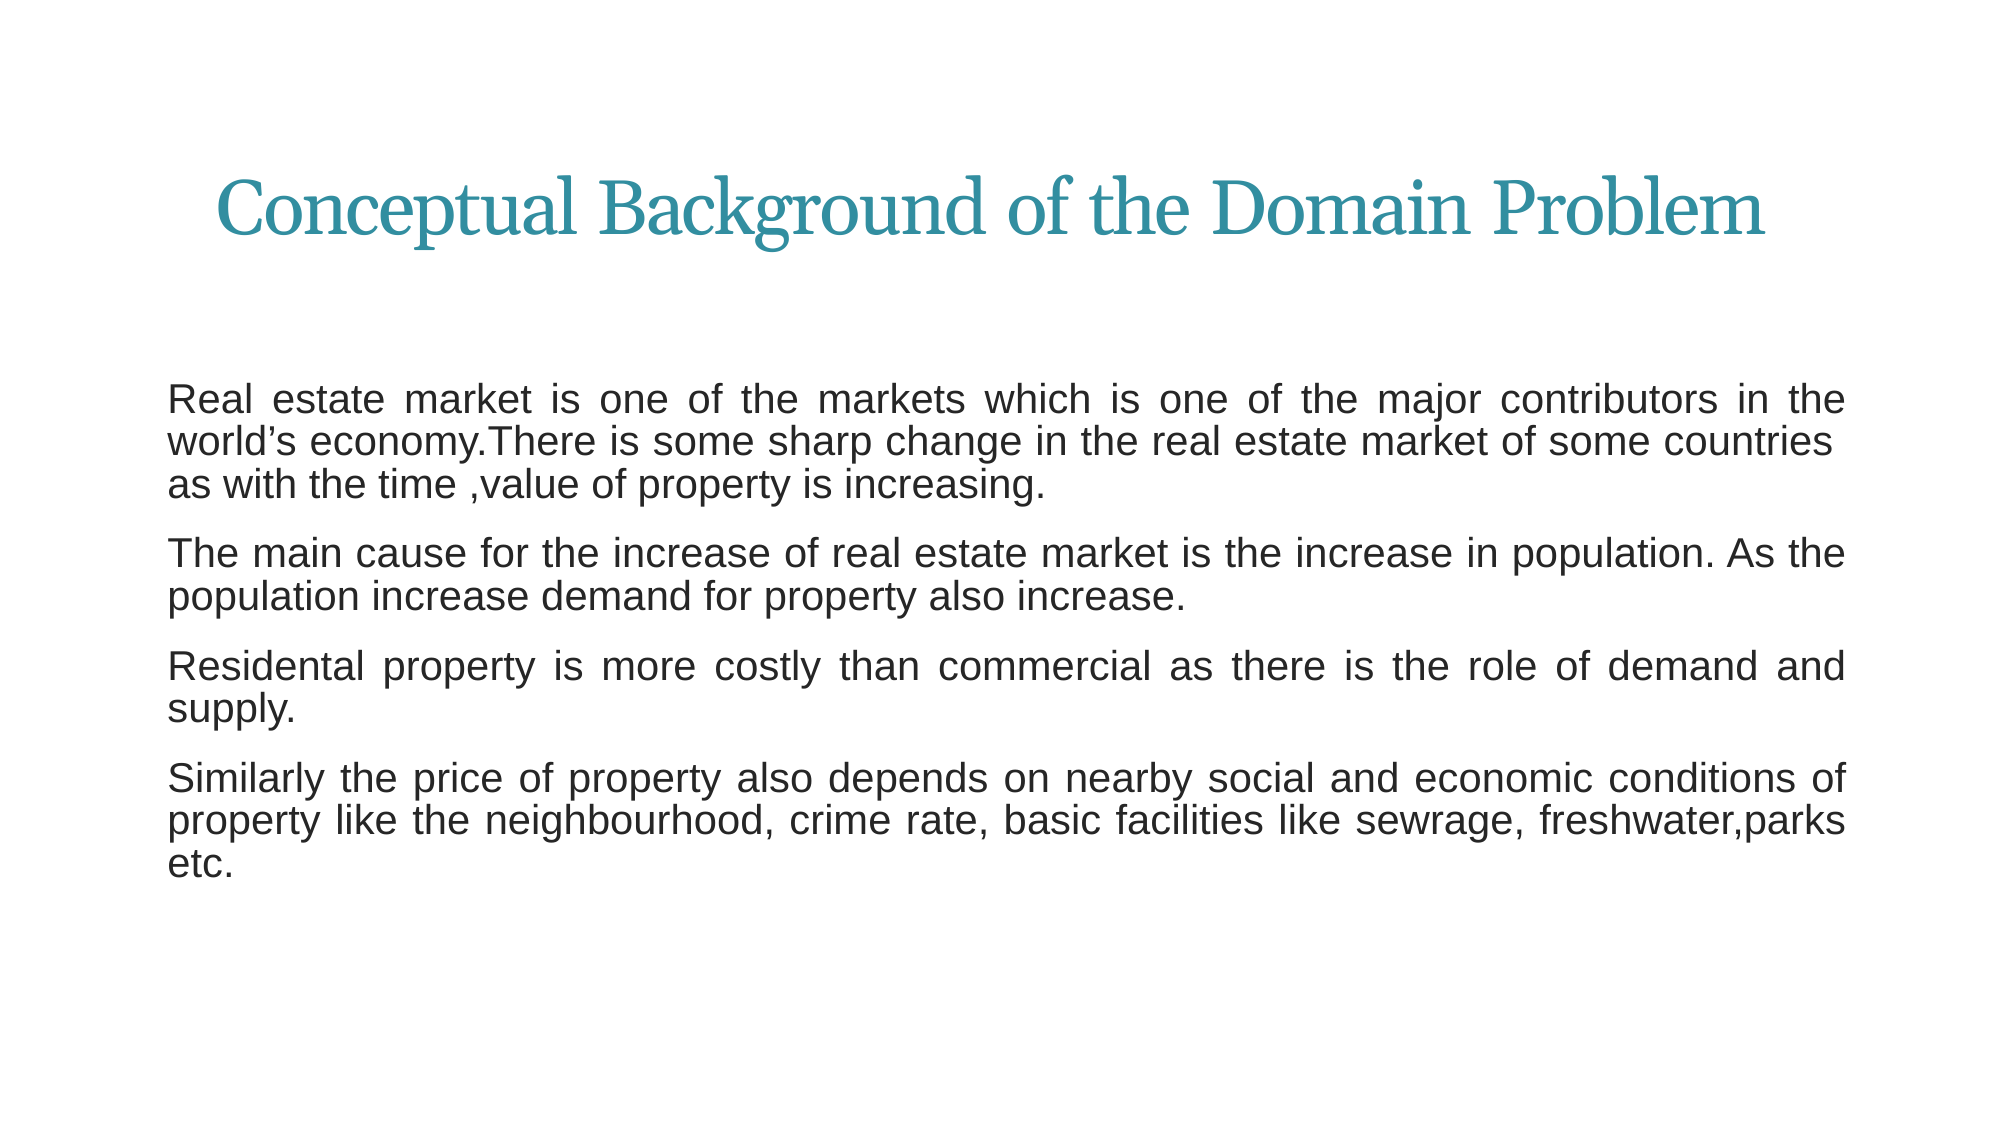

# Conceptual Background of the Domain Problem
Real estate market is one of the markets which is one of the major contributors in the world’s economy.There is some sharp change in the real estate market of some countries  as with the time ,value of property is increasing.
The main cause for the increase of real estate market is the increase in population. As the population increase demand for property also increase.
Residental property is more costly than commercial as there is the role of demand and supply.
Similarly the price of property also depends on nearby social and economic conditions of property like the neighbourhood, crime rate, basic facilities like sewrage, freshwater,parks etc.